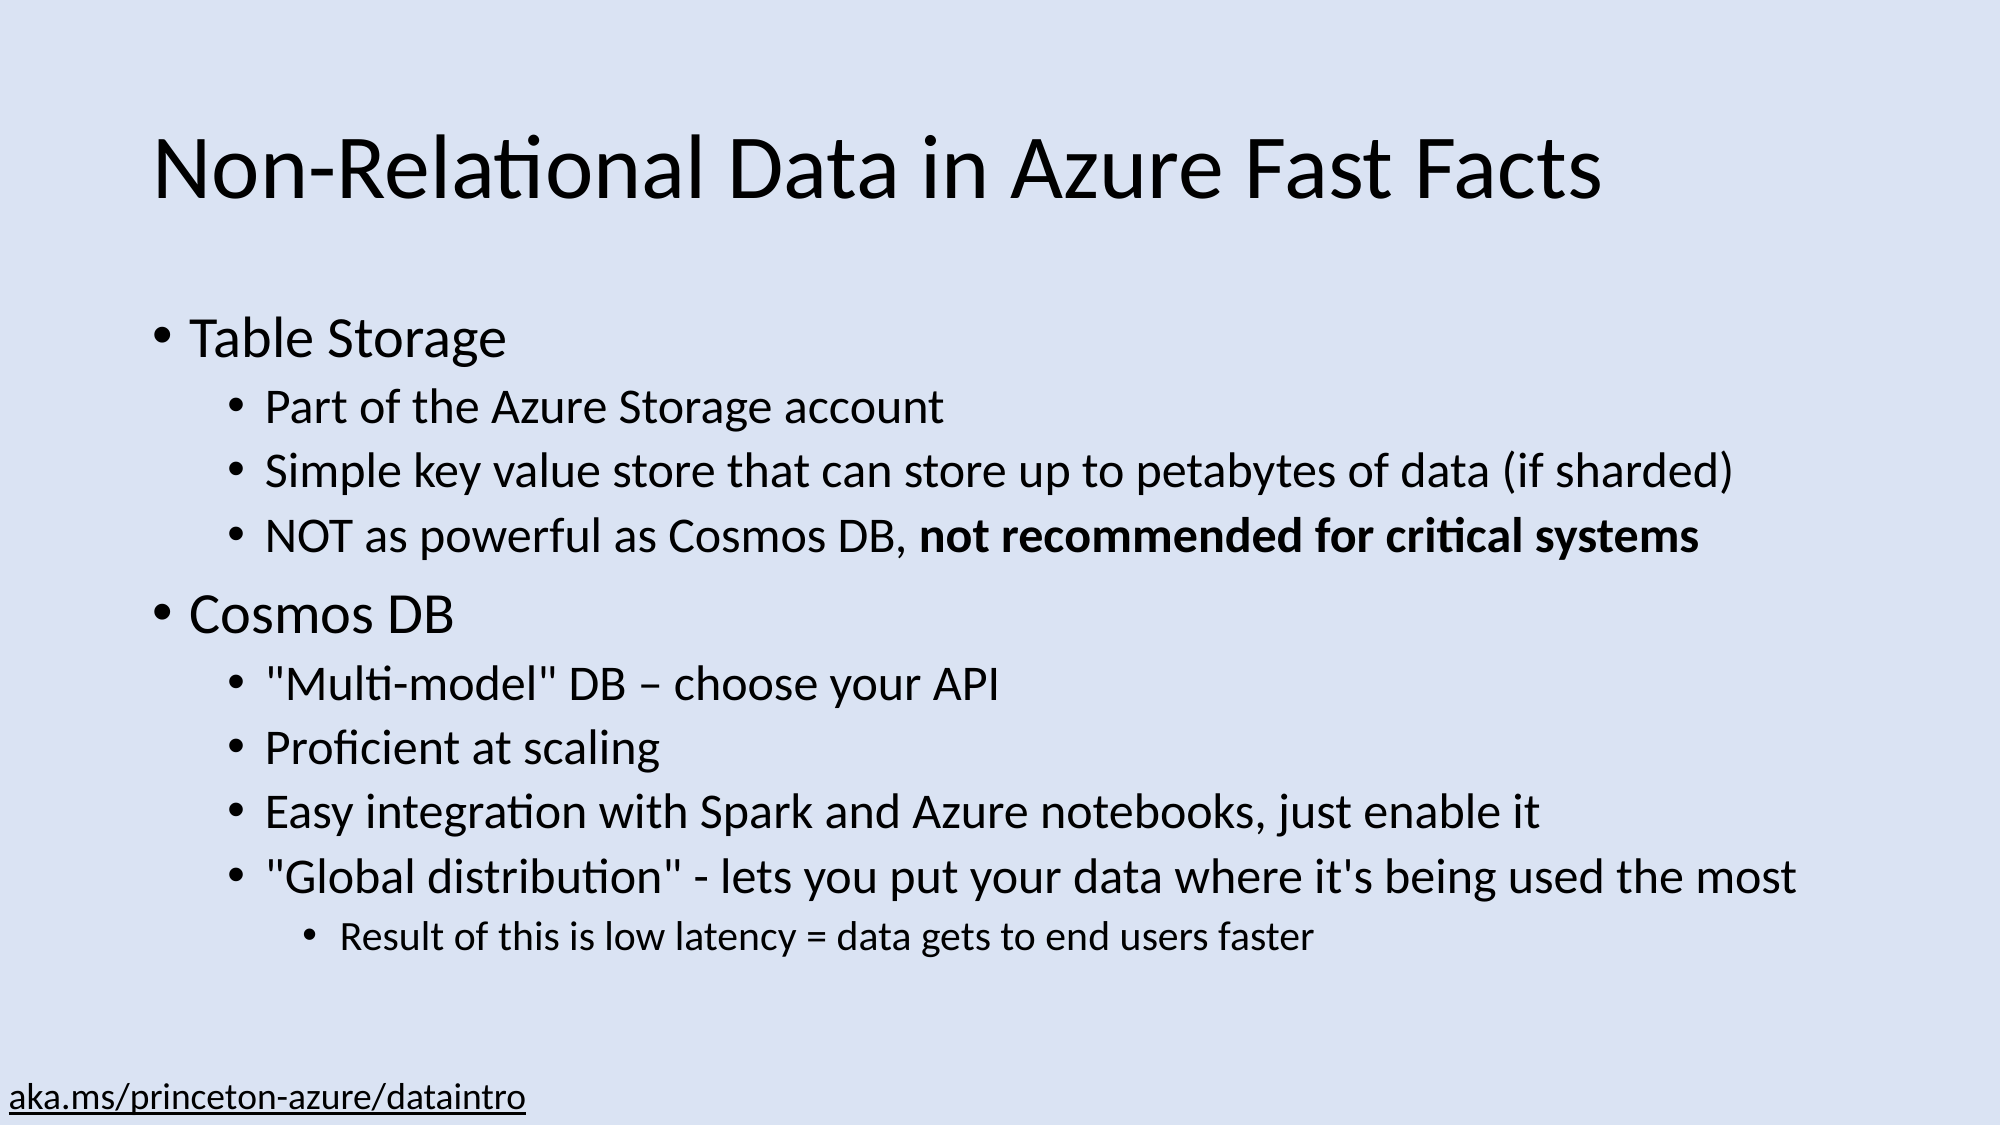

# Non-Relational Data in Azure Fast Facts
Table Storage
Part of the Azure Storage account
Simple key value store that can store up to petabytes of data (if sharded)
NOT as powerful as Cosmos DB, not recommended for critical systems
Cosmos DB
"Multi-model" DB – choose your API
Proficient at scaling
Easy integration with Spark and Azure notebooks, just enable it
"Global distribution" - lets you put your data where it's being used the most
Result of this is low latency = data gets to end users faster

aka.ms/princeton-azure/dataintro​